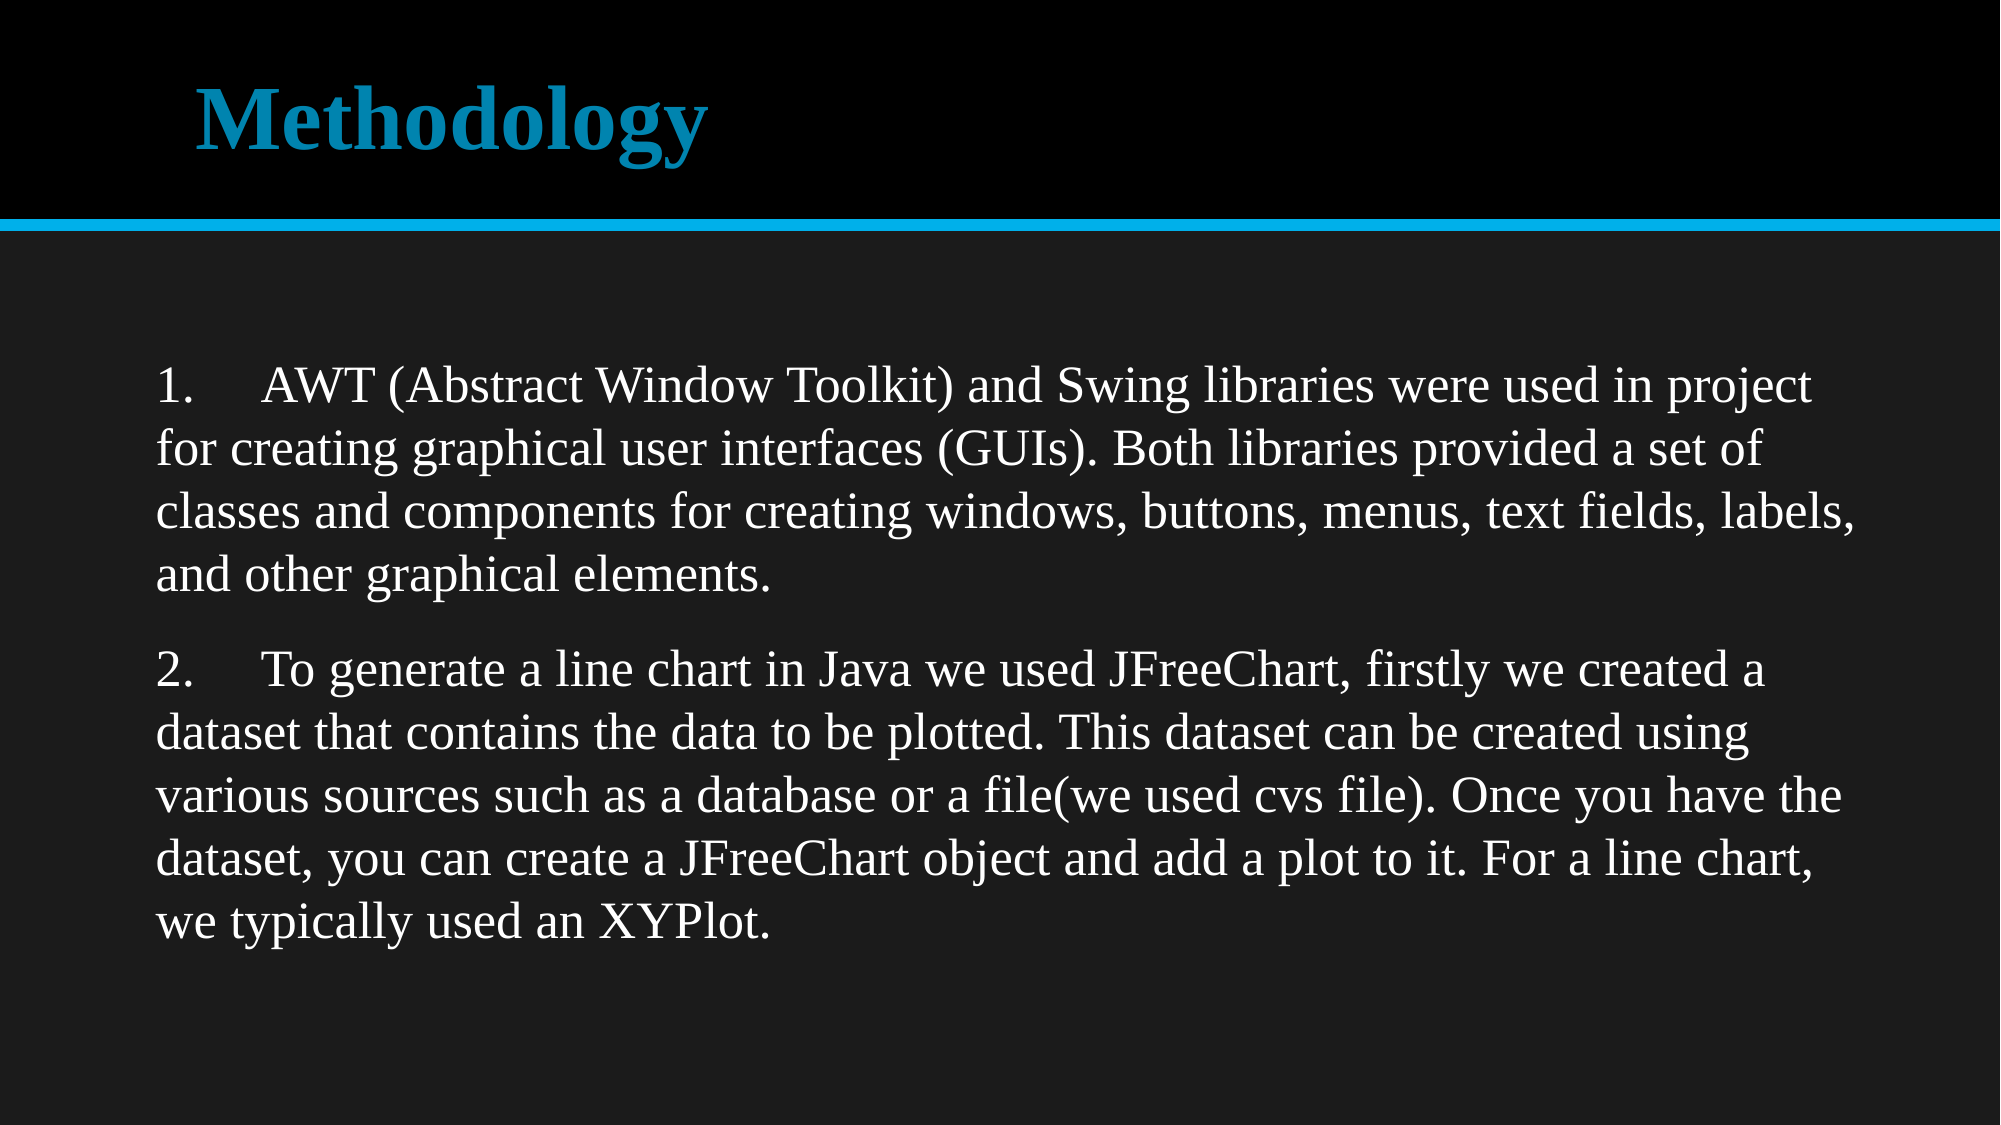

# Methodology
1.	AWT (Abstract Window Toolkit) and Swing libraries were used in project for creating graphical user interfaces (GUIs). Both libraries provided a set of classes and components for creating windows, buttons, menus, text fields, labels, and other graphical elements.
2.	To generate a line chart in Java we used JFreeChart, firstly we created a dataset that contains the data to be plotted. This dataset can be created using various sources such as a database or a file(we used cvs file). Once you have the dataset, you can create a JFreeChart object and add a plot to it. For a line chart, we typically used an XYPlot.